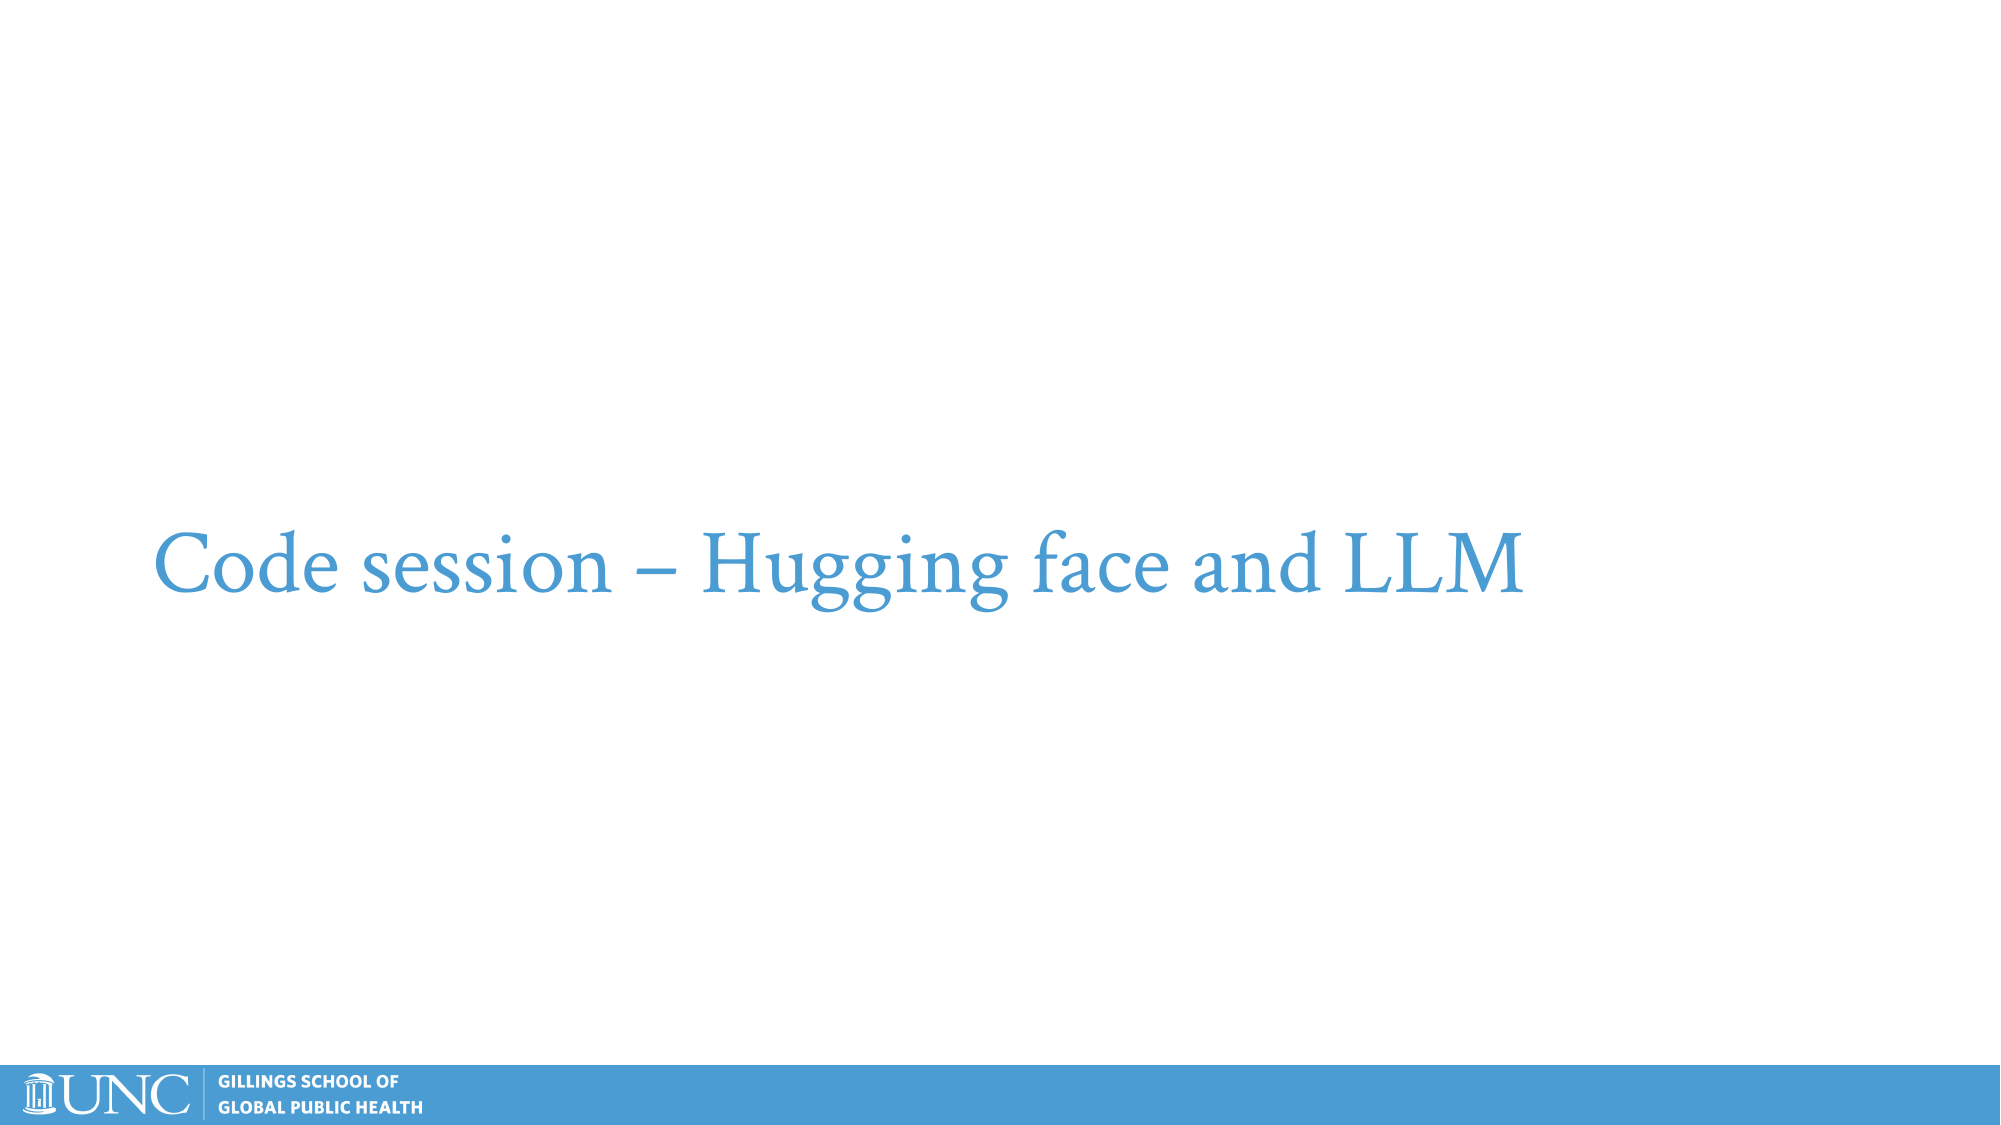

# Code session – Hugging face and LLM